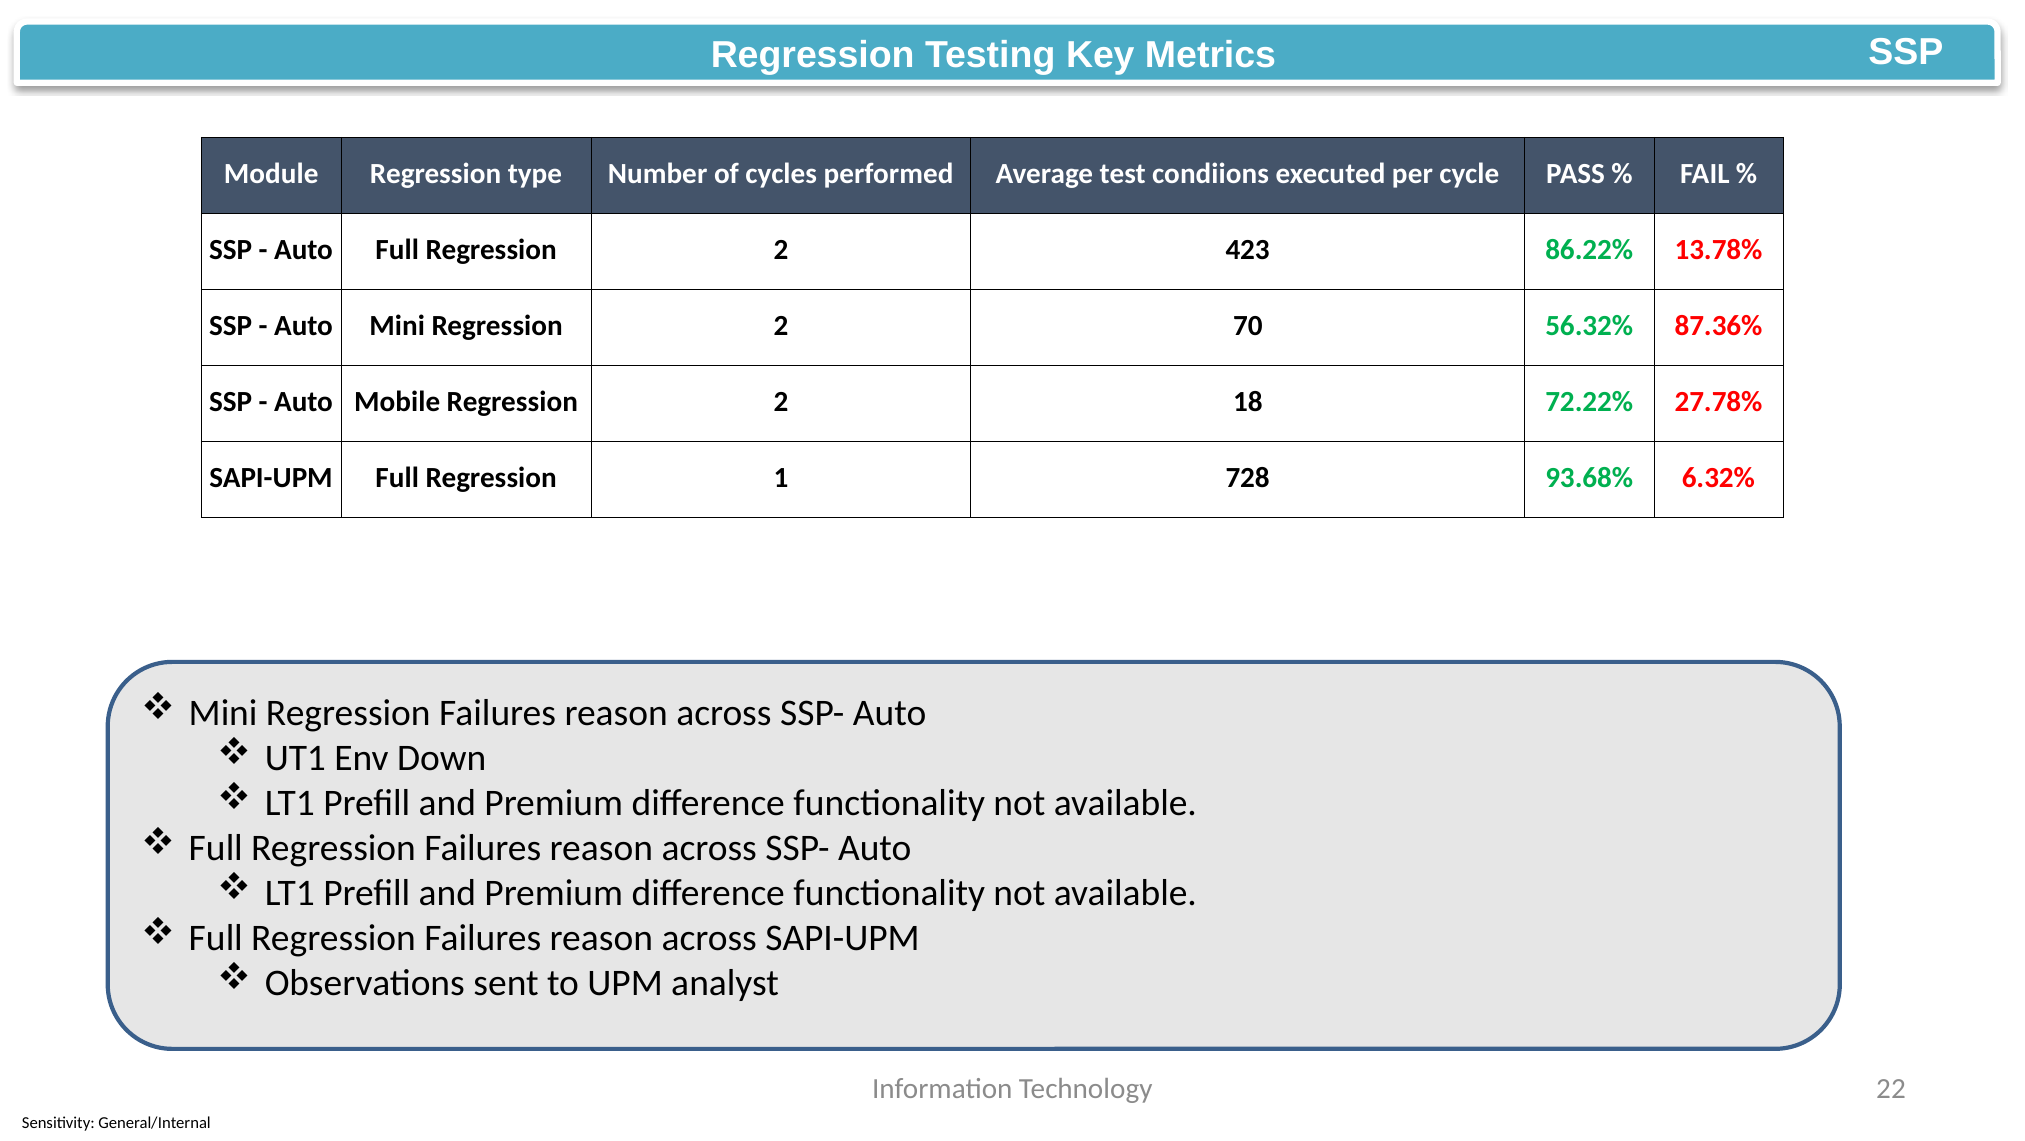

SSP

Regression Testing Key Metrics
| Module | Regression type | Number of cycles performed | Average test condiions executed per cycle | PASS % | FAIL % |
| --- | --- | --- | --- | --- | --- |
| SSP - Auto | Full Regression | 2 | 423 | 86.22% | 13.78% |
| SSP - Auto | Mini Regression | 2 | 70 | 56.32% | 87.36% |
| SSP - Auto | Mobile Regression | 2 | 18 | 72.22% | 27.78% |
| SAPI-UPM | Full Regression | 1 | 728 | 93.68% | 6.32% |
Mini Regression Failures reason across SSP- Auto
UT1 Env Down
LT1 Prefill and Premium difference functionality not available.
Full Regression Failures reason across SSP- Auto
LT1 Prefill and Premium difference functionality not available.
Full Regression Failures reason across SAPI-UPM
Observations sent to UPM analyst

Note: Renters is still under development
Information Technology
22